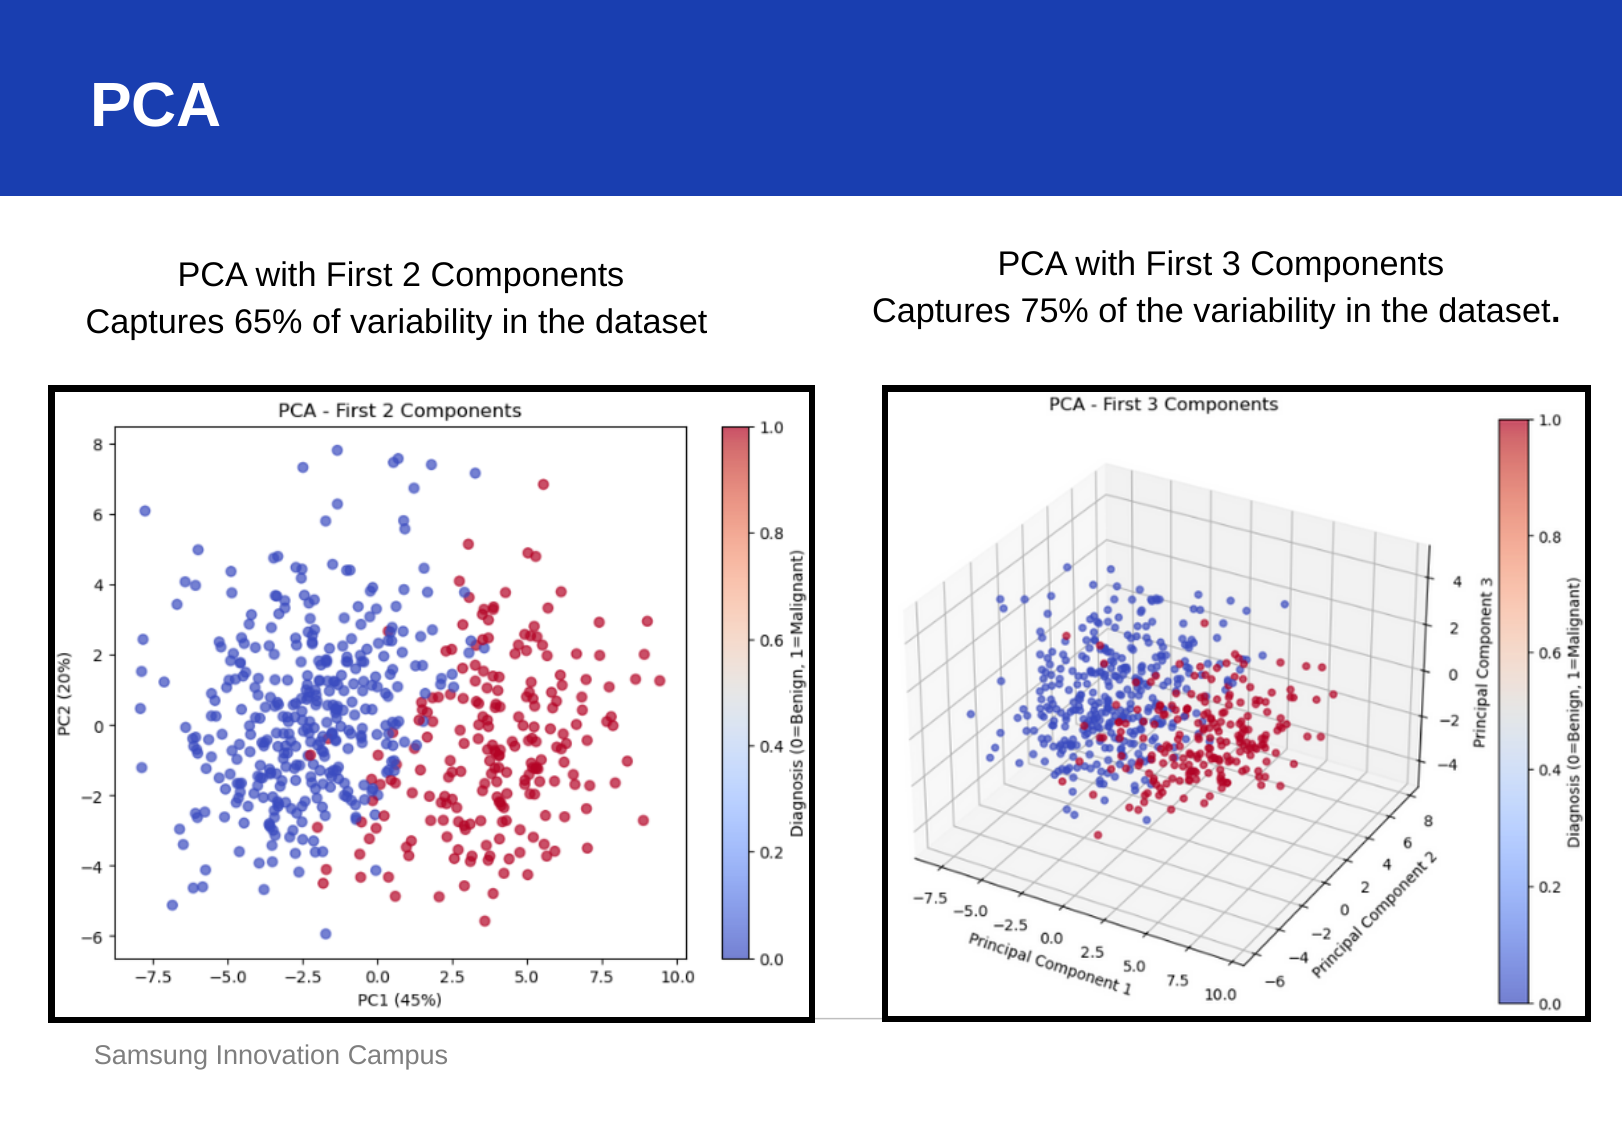

PCA
 PCA with First 3 Components
Captures 75% of the variability in the dataset.
 PCA with First 2 Components
Captures 65% of variability in the dataset

Samsung Innovation Campus